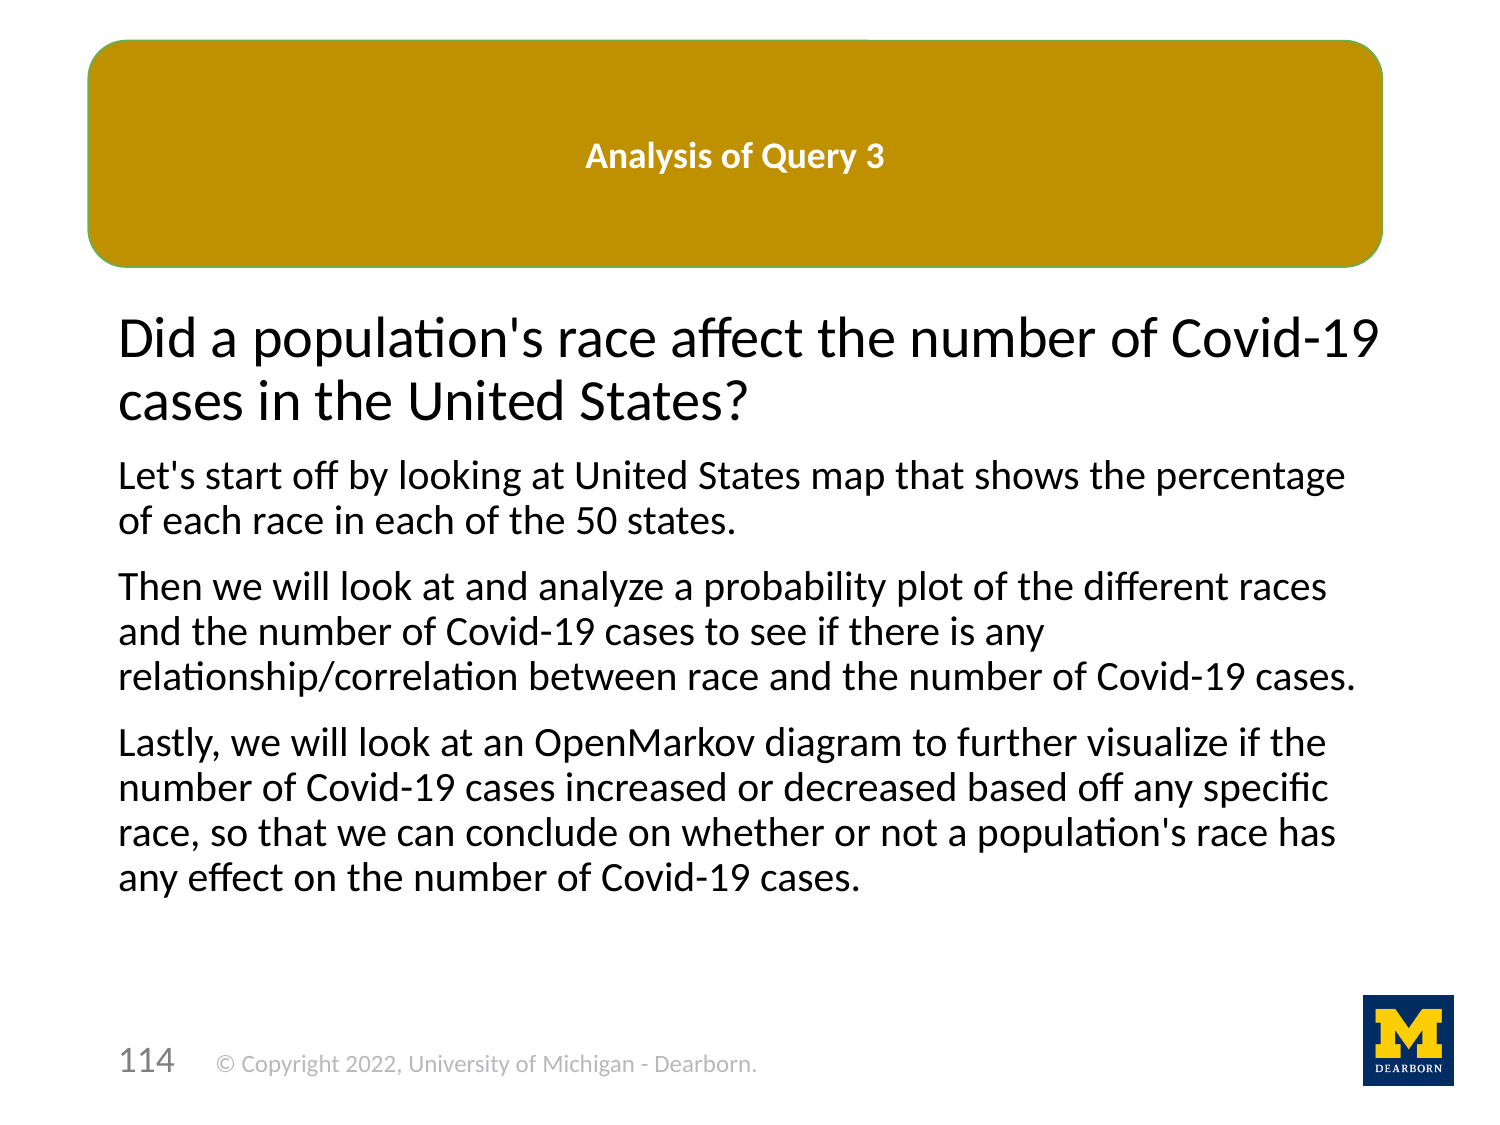

Analysis of Query 3
Did a population's race affect the number of Covid-19 cases in the United States?
Let's start off by looking at United States map that shows the percentage of each race in each of the 50 states.
Then we will look at and analyze a probability plot of the different races and the number of Covid-19 cases to see if there is any relationship/correlation between race and the number of Covid-19 cases.
Lastly, we will look at an OpenMarkov diagram to further visualize if the number of Covid-19 cases increased or decreased based off any specific race, so that we can conclude on whether or not a population's race has any effect on the number of Covid-19 cases.